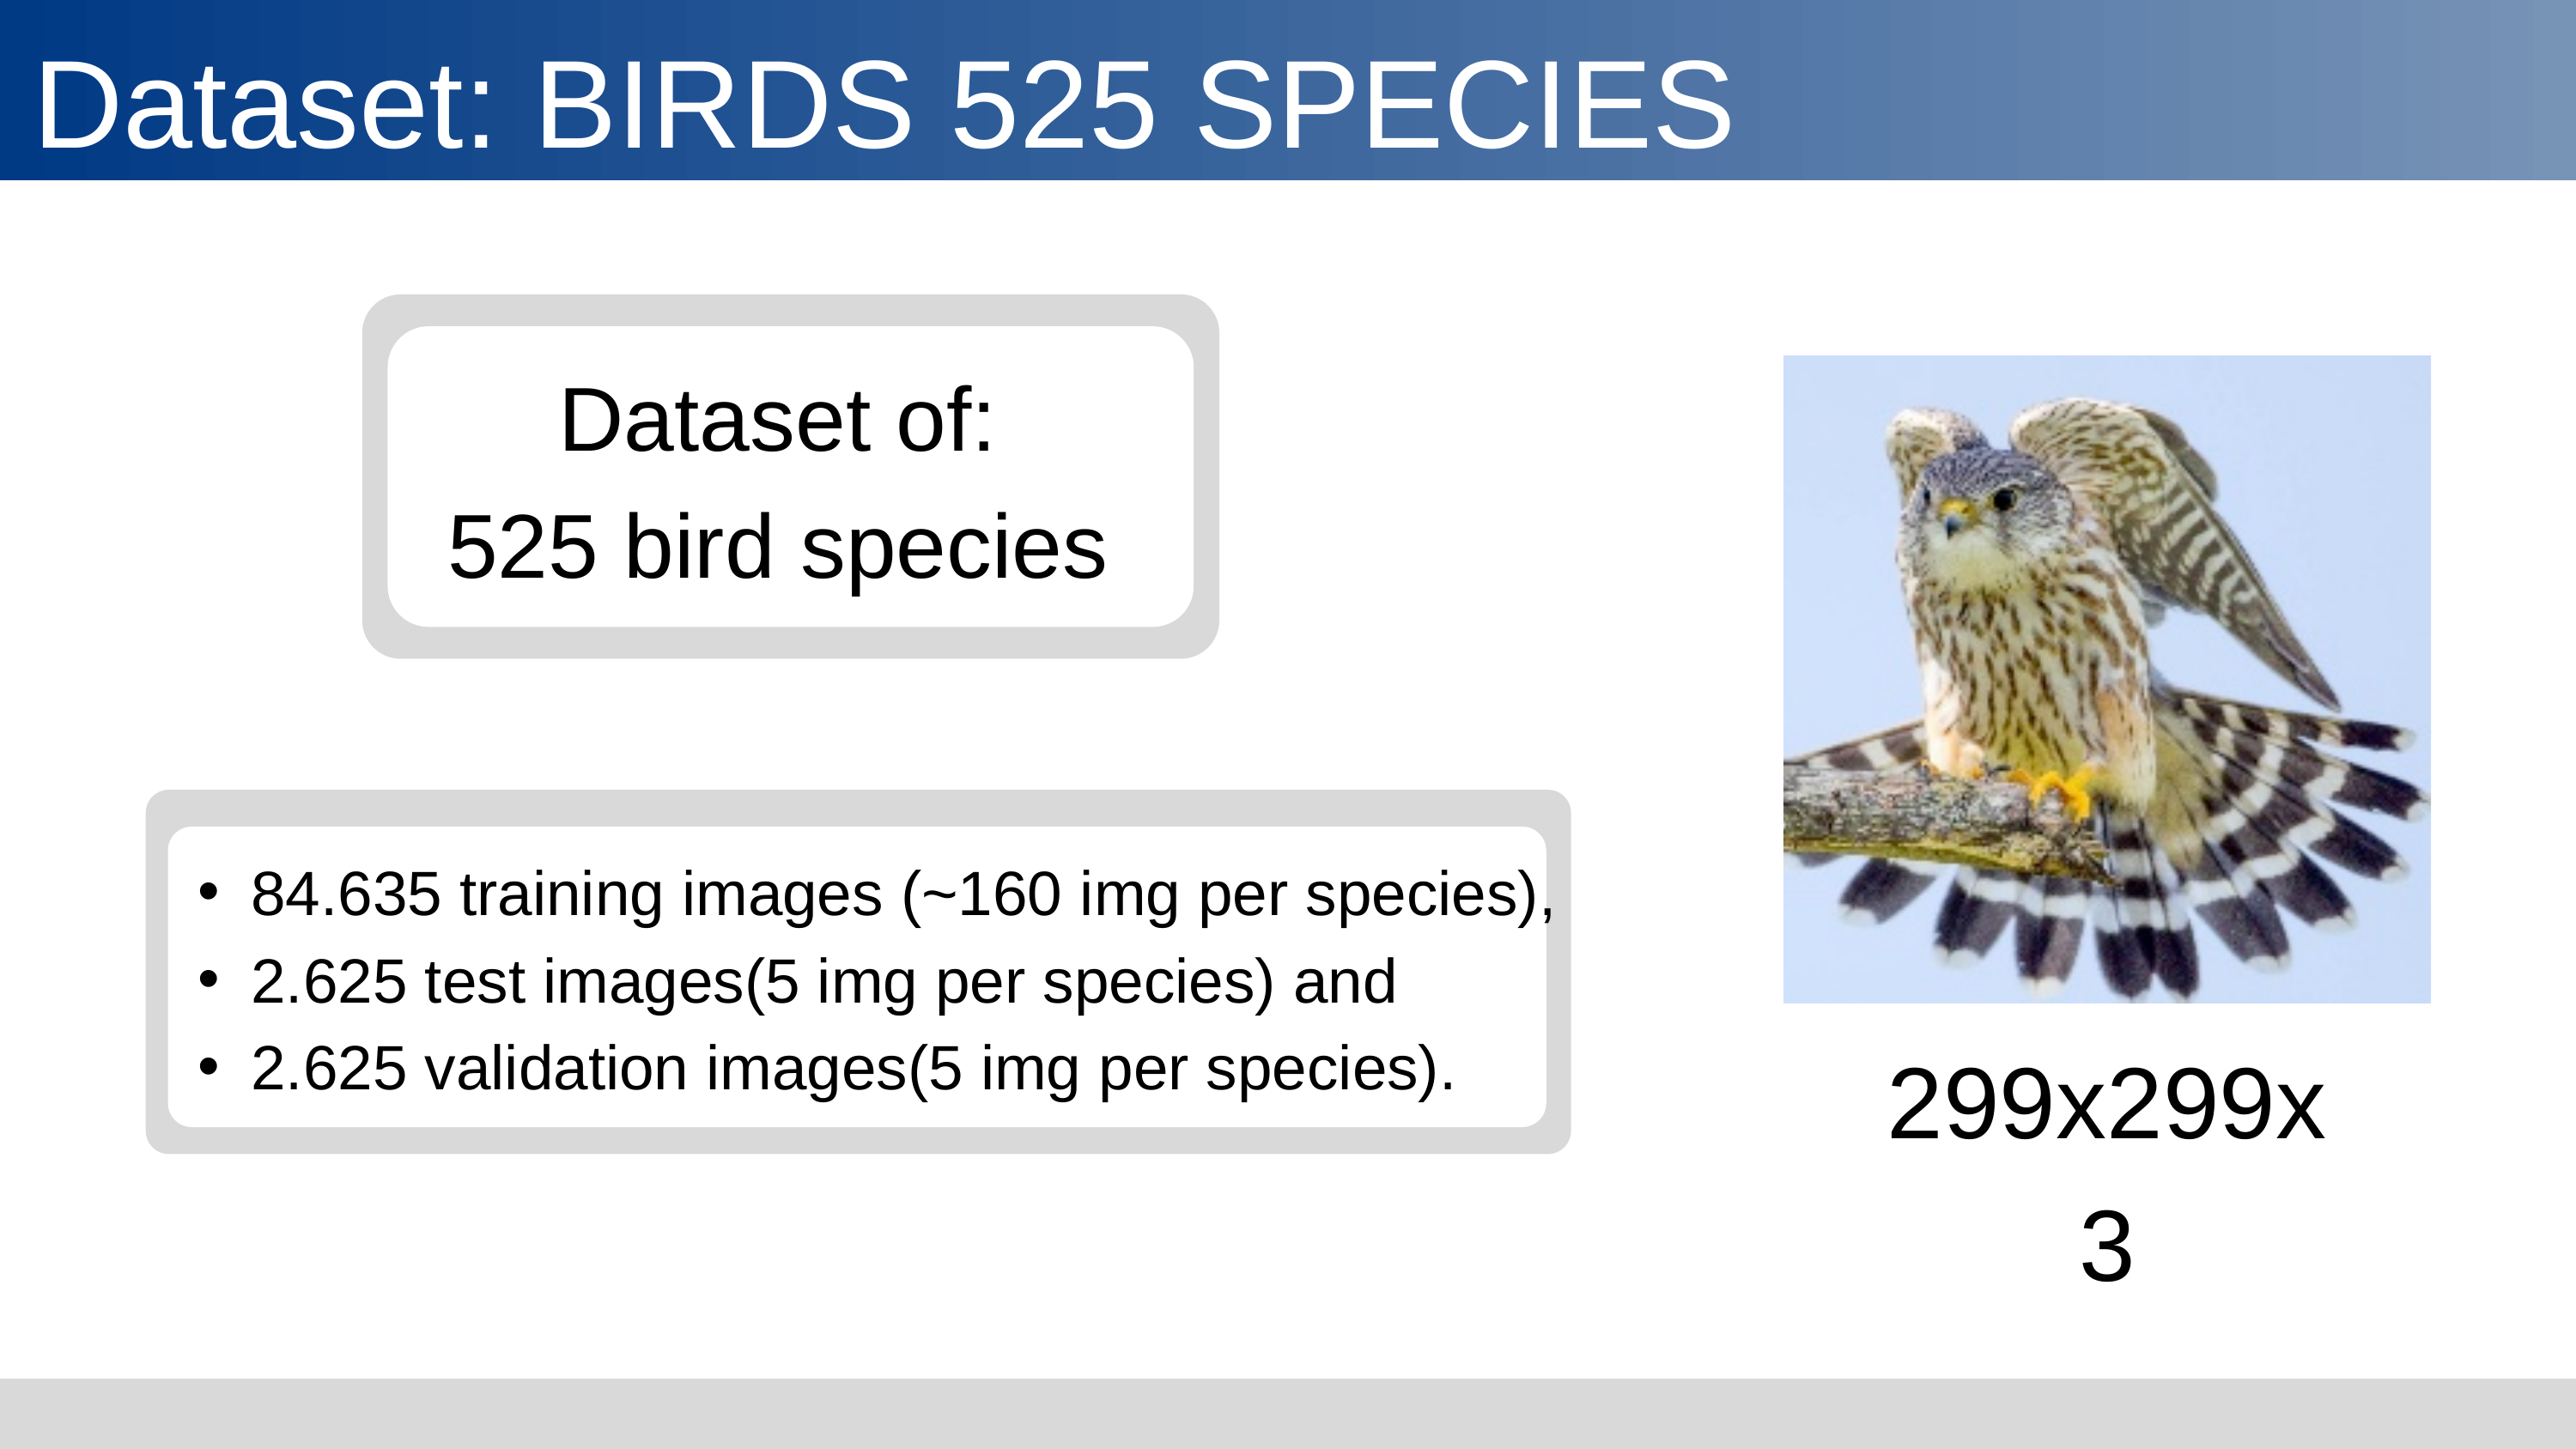

Dataset: BIRDS 525 SPECIES

Dataset of:
525 bird species

84.635 training images (~160 img per species),
2.625 test images(5 img per species) and
2.625 validation images(5 img per species).
299x299x3